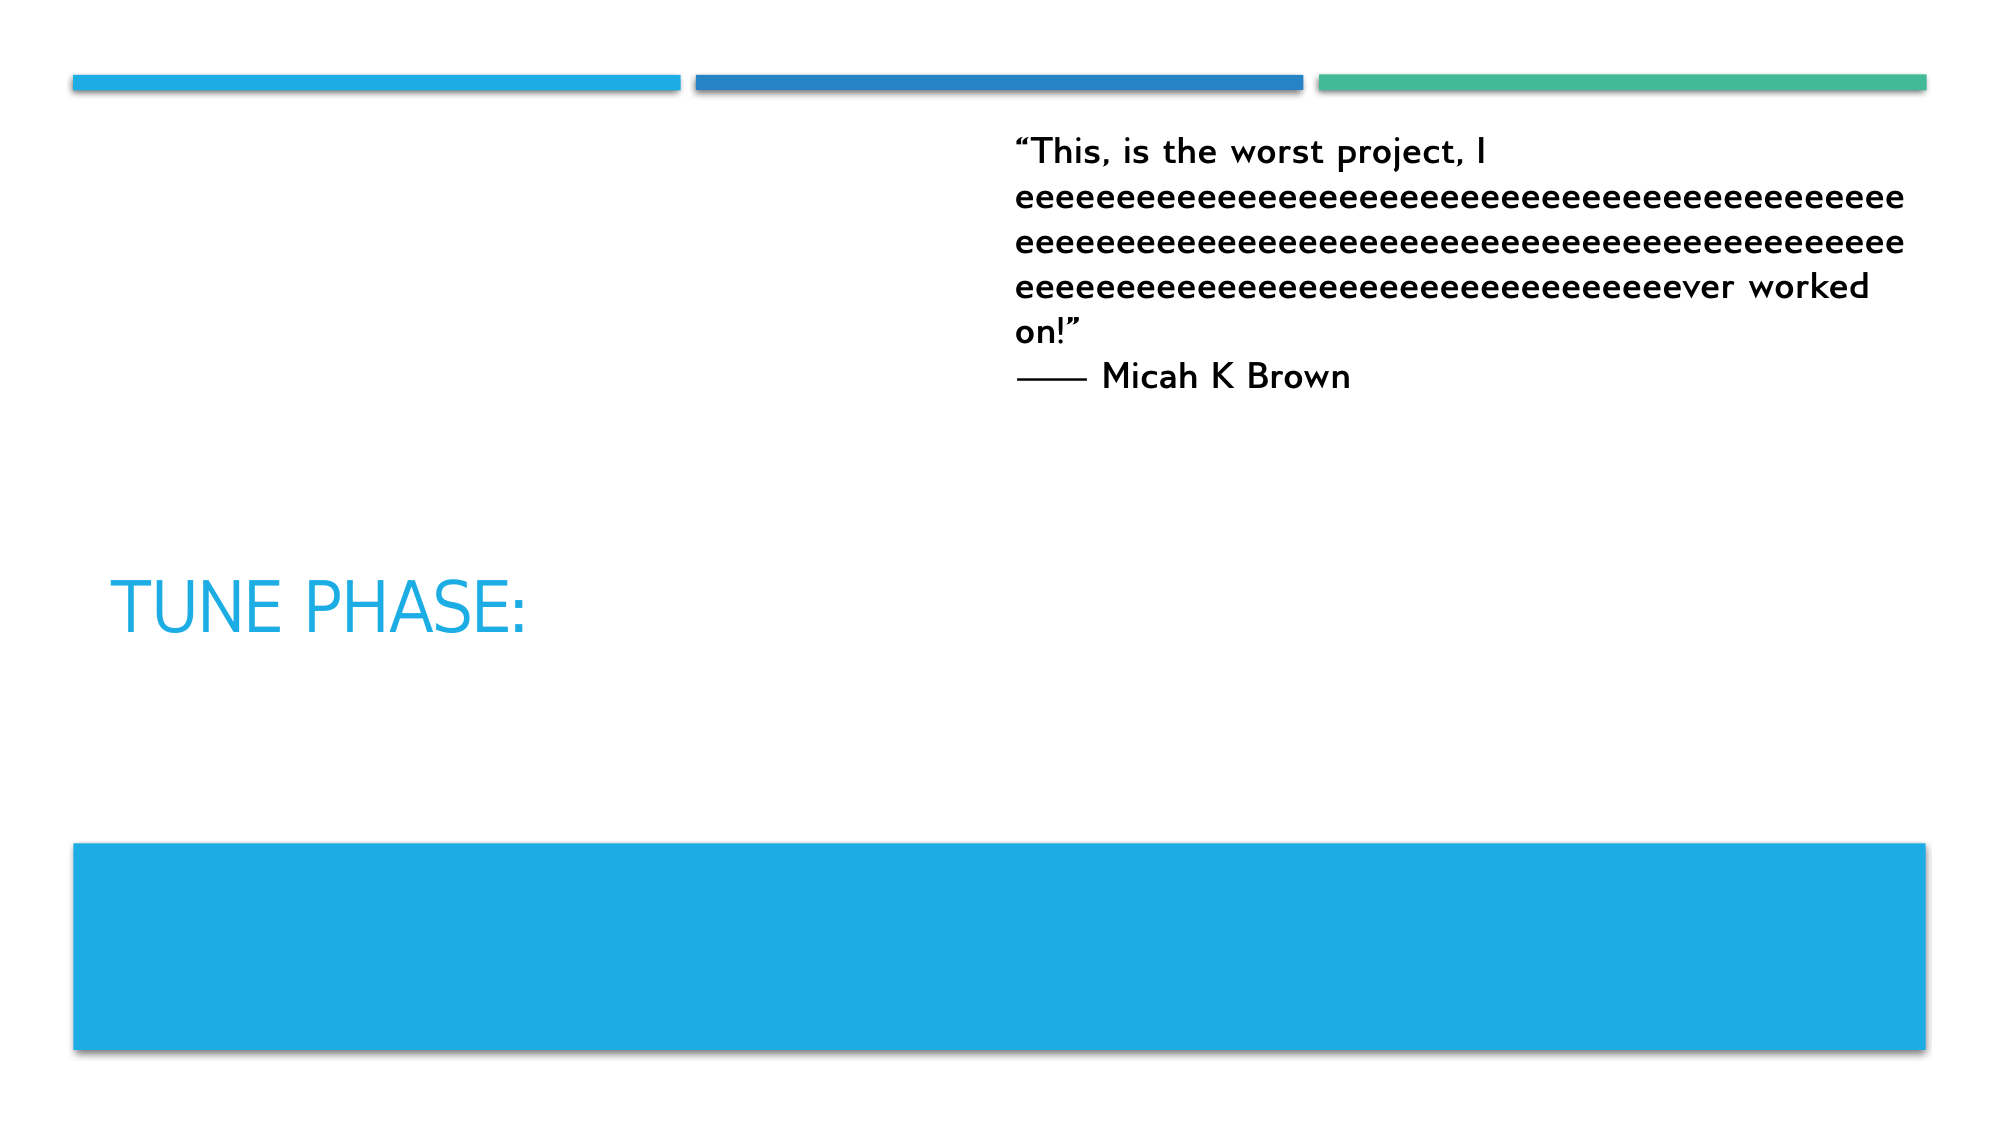

“This, is the worst project, I eeeeeeeeeeeeeeeeeeeeeeeeeeeeeeeeeeeeeeeeeeeeeeeeeeeeeeeeeeeeeeeeeeeeeeeeeeeeeeeeeeeeeeeeeeeeeeeeeeeeeeeeeeeeeeeeeeeeeeeeever worked on!”
― Micah K Brown
# Tune Phase: